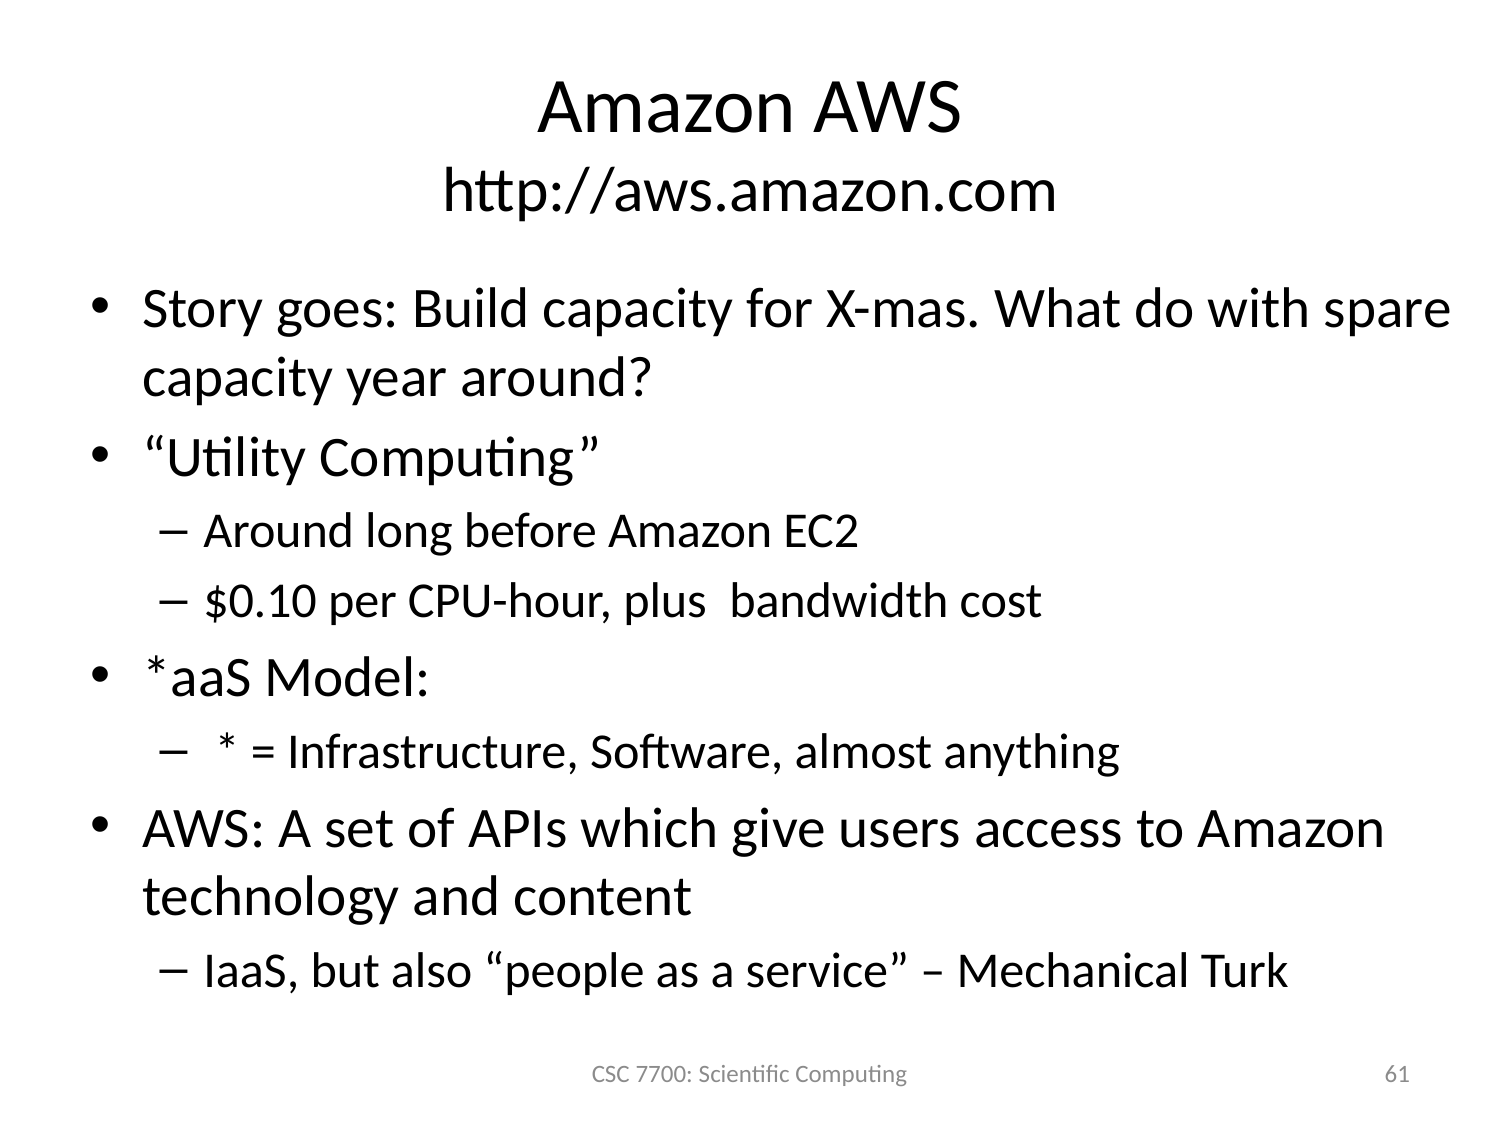

# Amazon AWS http://aws.amazon.com
Story goes: Build capacity for X-mas. What do with spare capacity year around?
“Utility Computing”
Around long before Amazon EC2
$0.10 per CPU-hour, plus  bandwidth cost
*aaS Model:
 * = Infrastructure, Software, almost anything
AWS: A set of APIs which give users access to Amazon technology and content
IaaS, but also “people as a service” – Mechanical Turk

CSC 7700: Scientific Computing
61